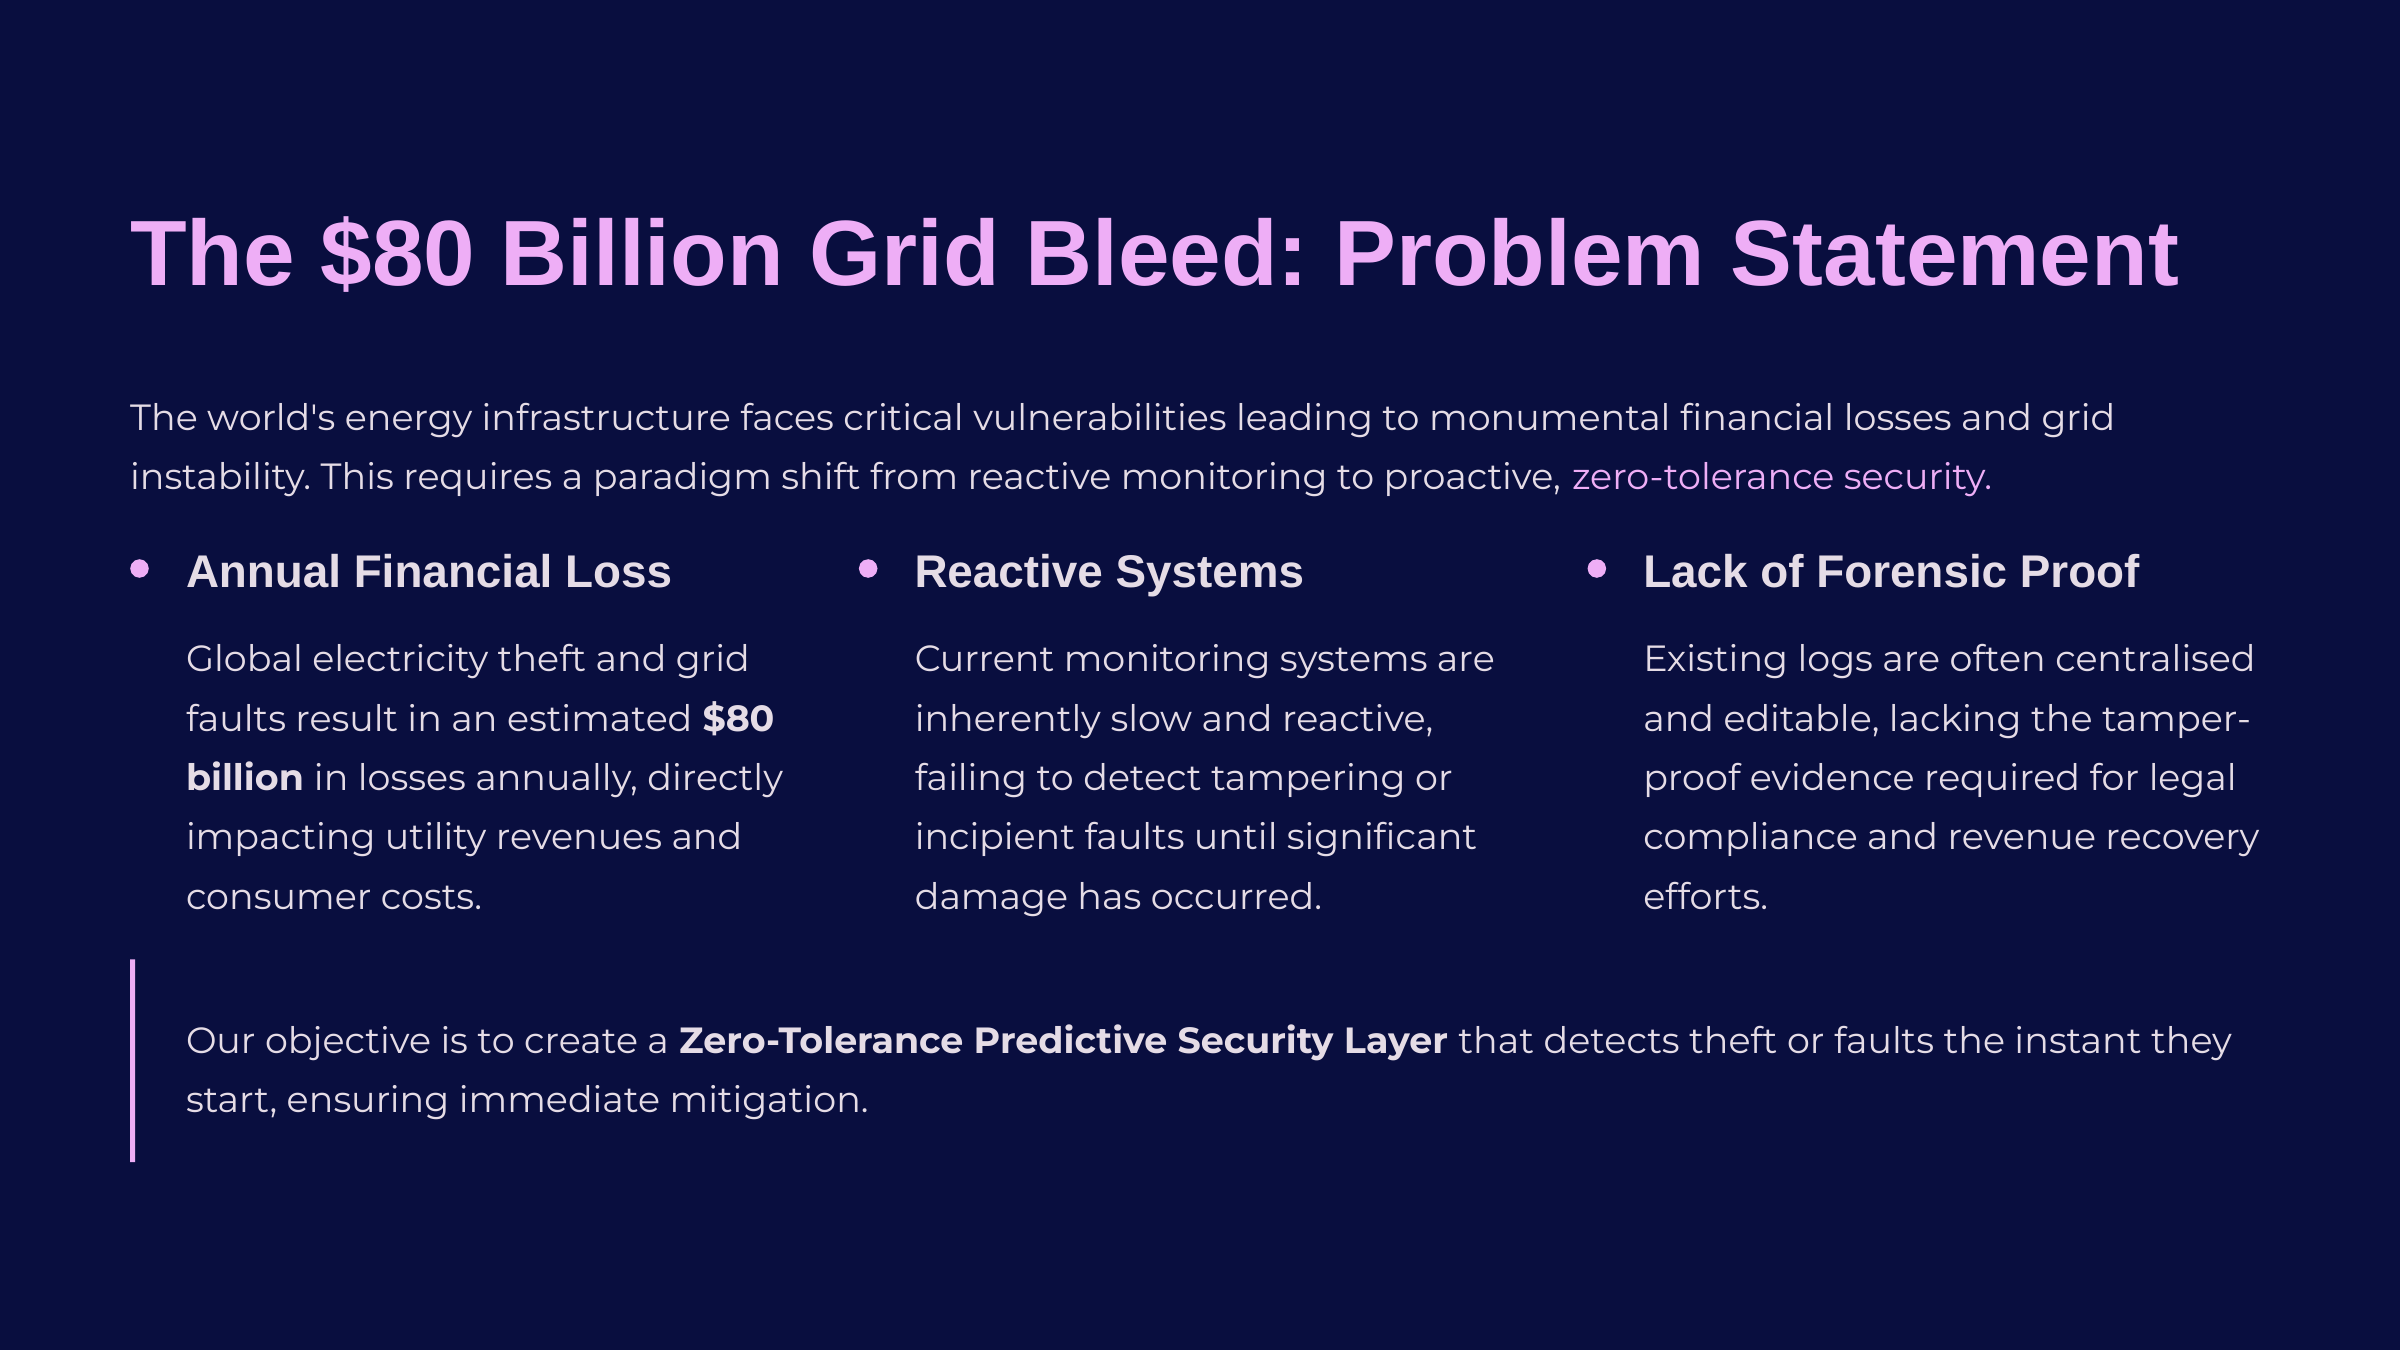

The $80 Billion Grid Bleed: Problem Statement
The world's energy infrastructure faces critical vulnerabilities leading to monumental financial losses and grid instability. This requires a paradigm shift from reactive monitoring to proactive, zero-tolerance security.
Annual Financial Loss
Reactive Systems
Lack of Forensic Proof

Global electricity theft and grid faults result in an estimated $80 billion in losses annually, directly impacting utility revenues and consumer costs.
Current monitoring systems are inherently slow and reactive, failing to detect tampering or incipient faults until significant damage has occurred.
Existing logs are often centralised and editable, lacking the tamper-proof evidence required for legal compliance and revenue recovery efforts.

Our objective is to create a Zero-Tolerance Predictive Security Layer that detects theft or faults the instant they start, ensuring immediate mitigation.